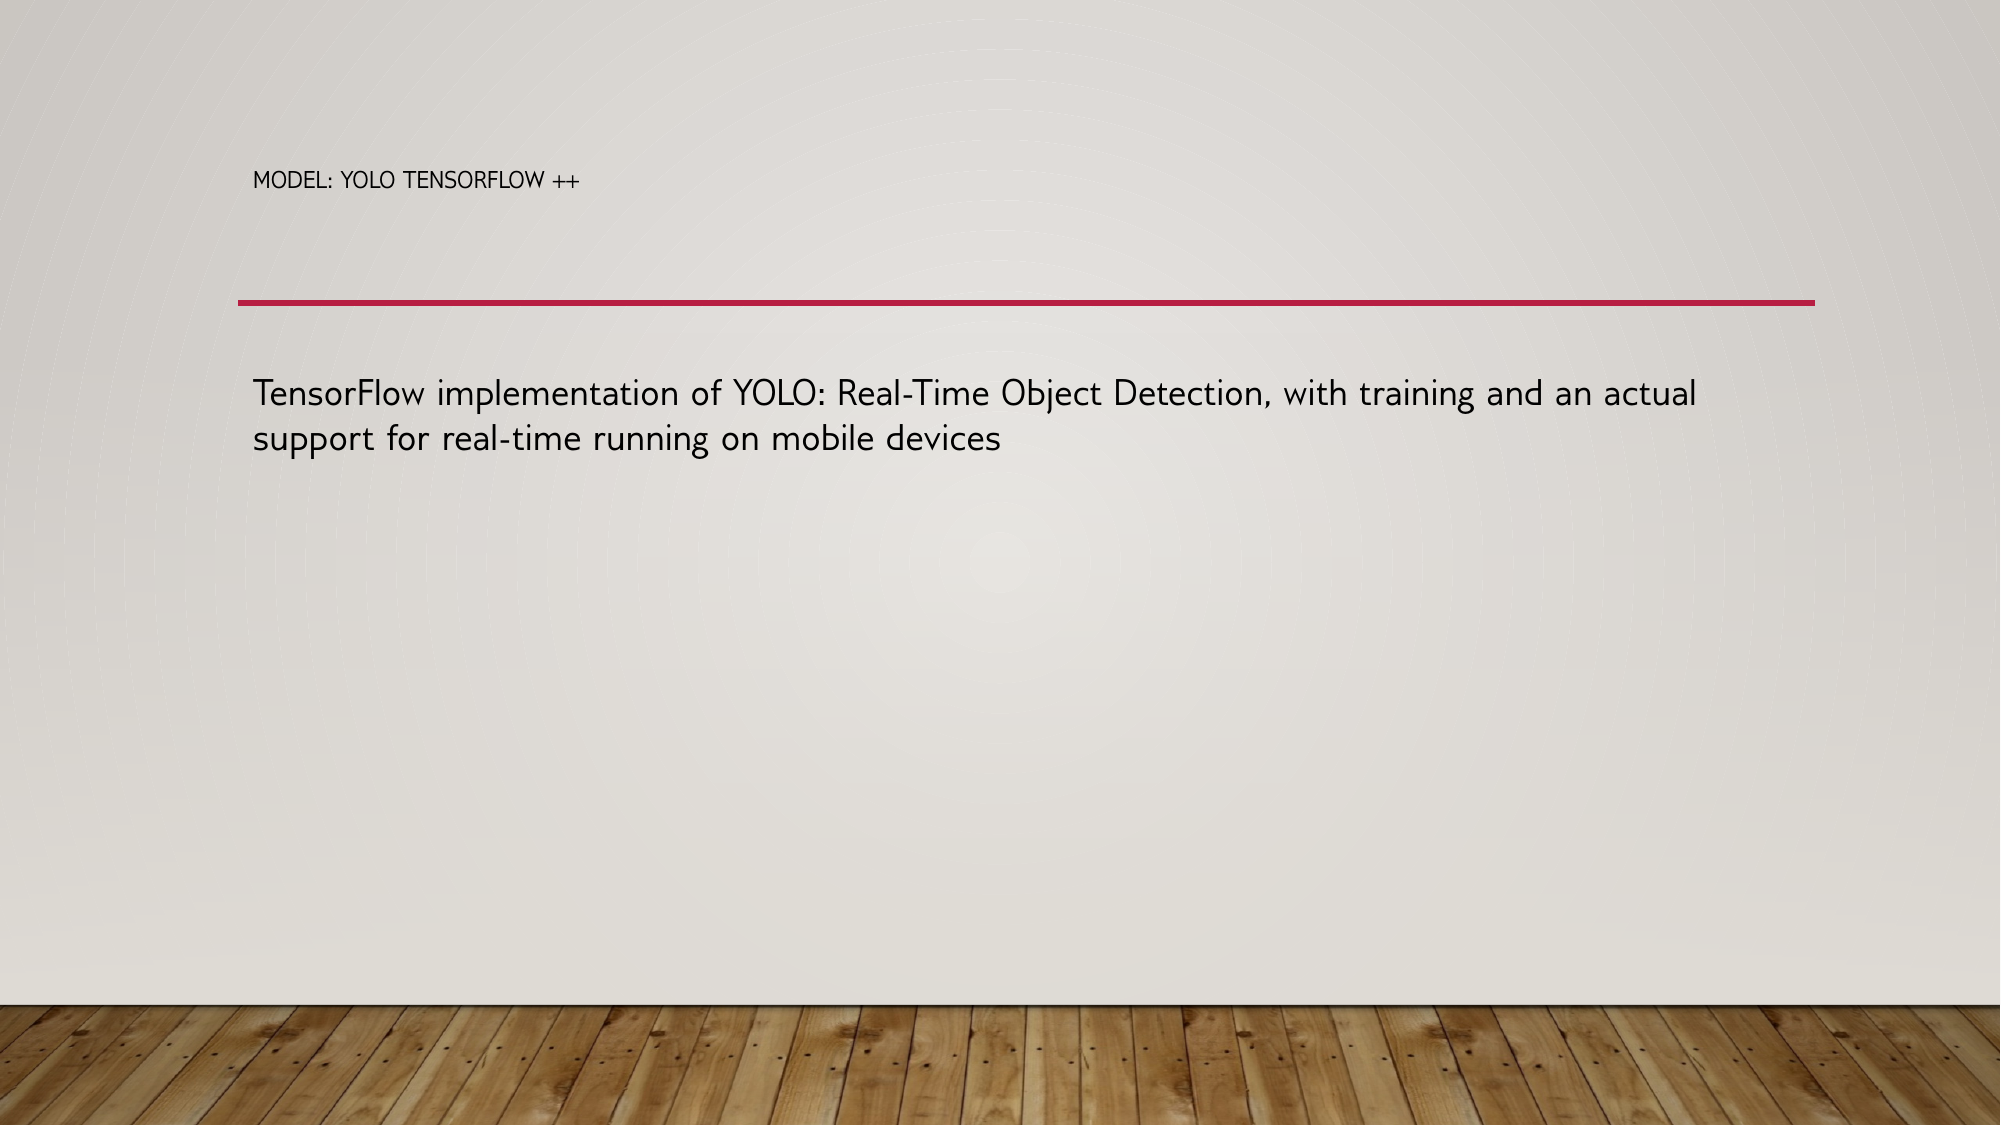

# Model: YOLO Tensorflow ++
TensorFlow implementation of YOLO: Real-Time Object Detection, with training and an actual support for real-time running on mobile devices